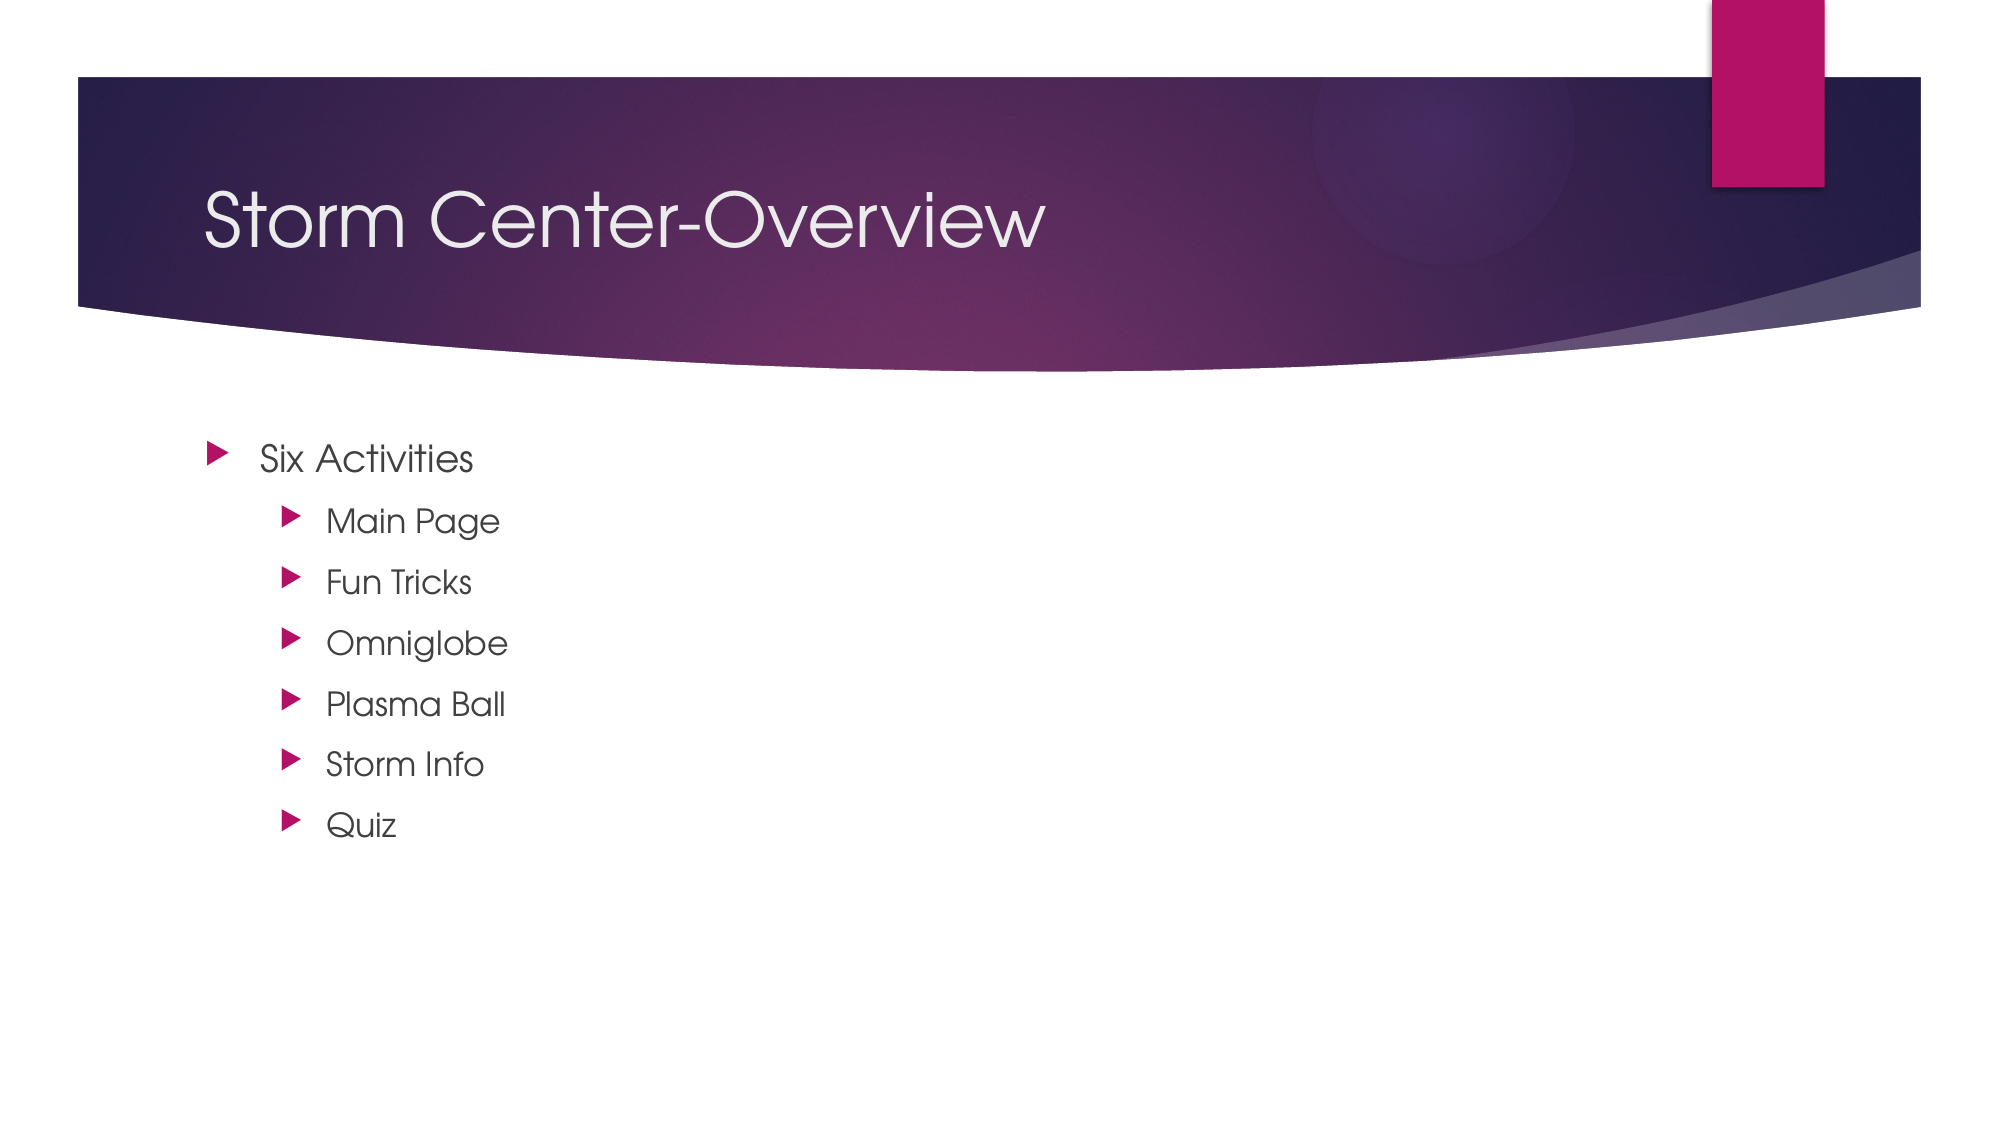

# Storm Center-Overview
Six Activities
Main Page
Fun Tricks
Omniglobe
Plasma Ball
Storm Info
Quiz